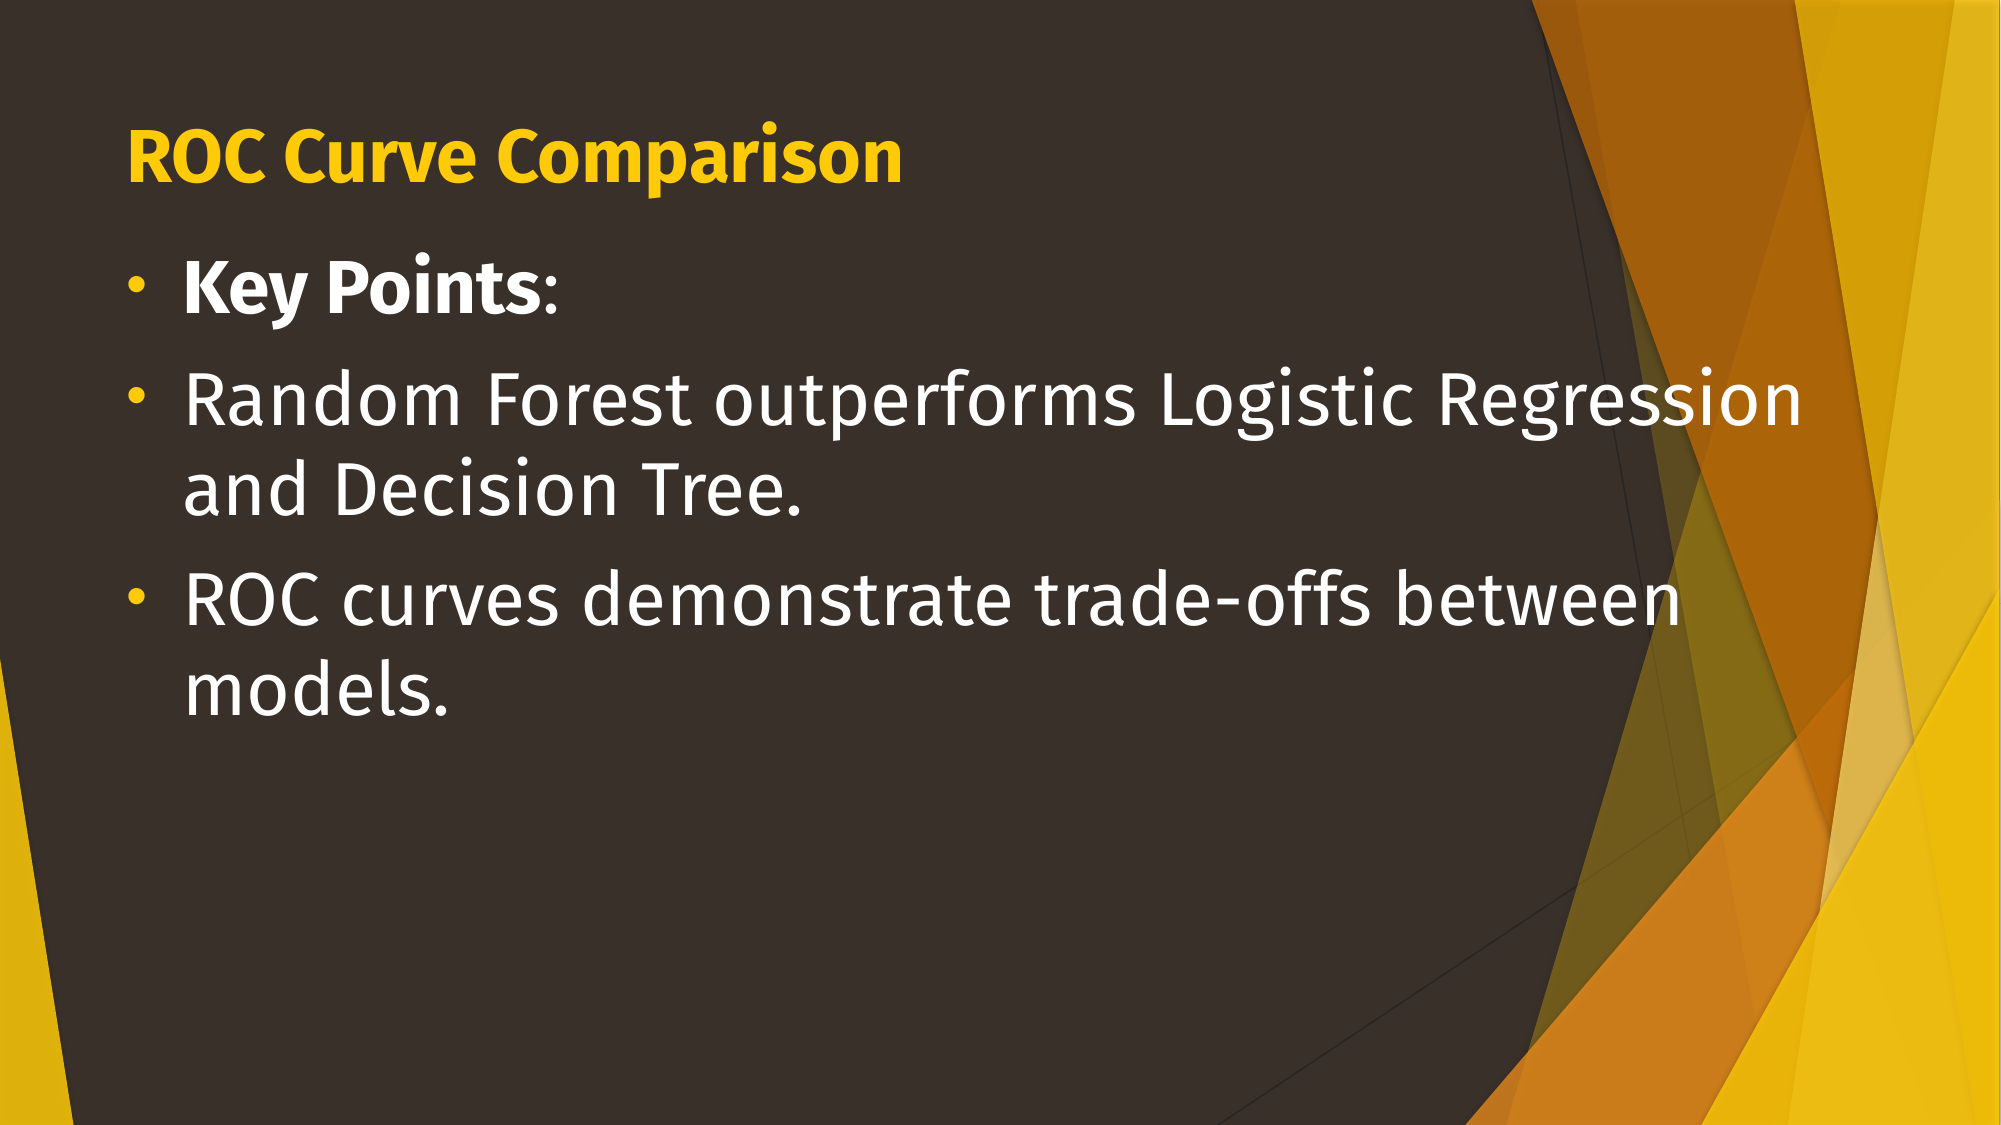

# ROC Curve Comparison
Key Points:
Random Forest outperforms Logistic Regression and Decision Tree.
ROC curves demonstrate trade-offs between models.